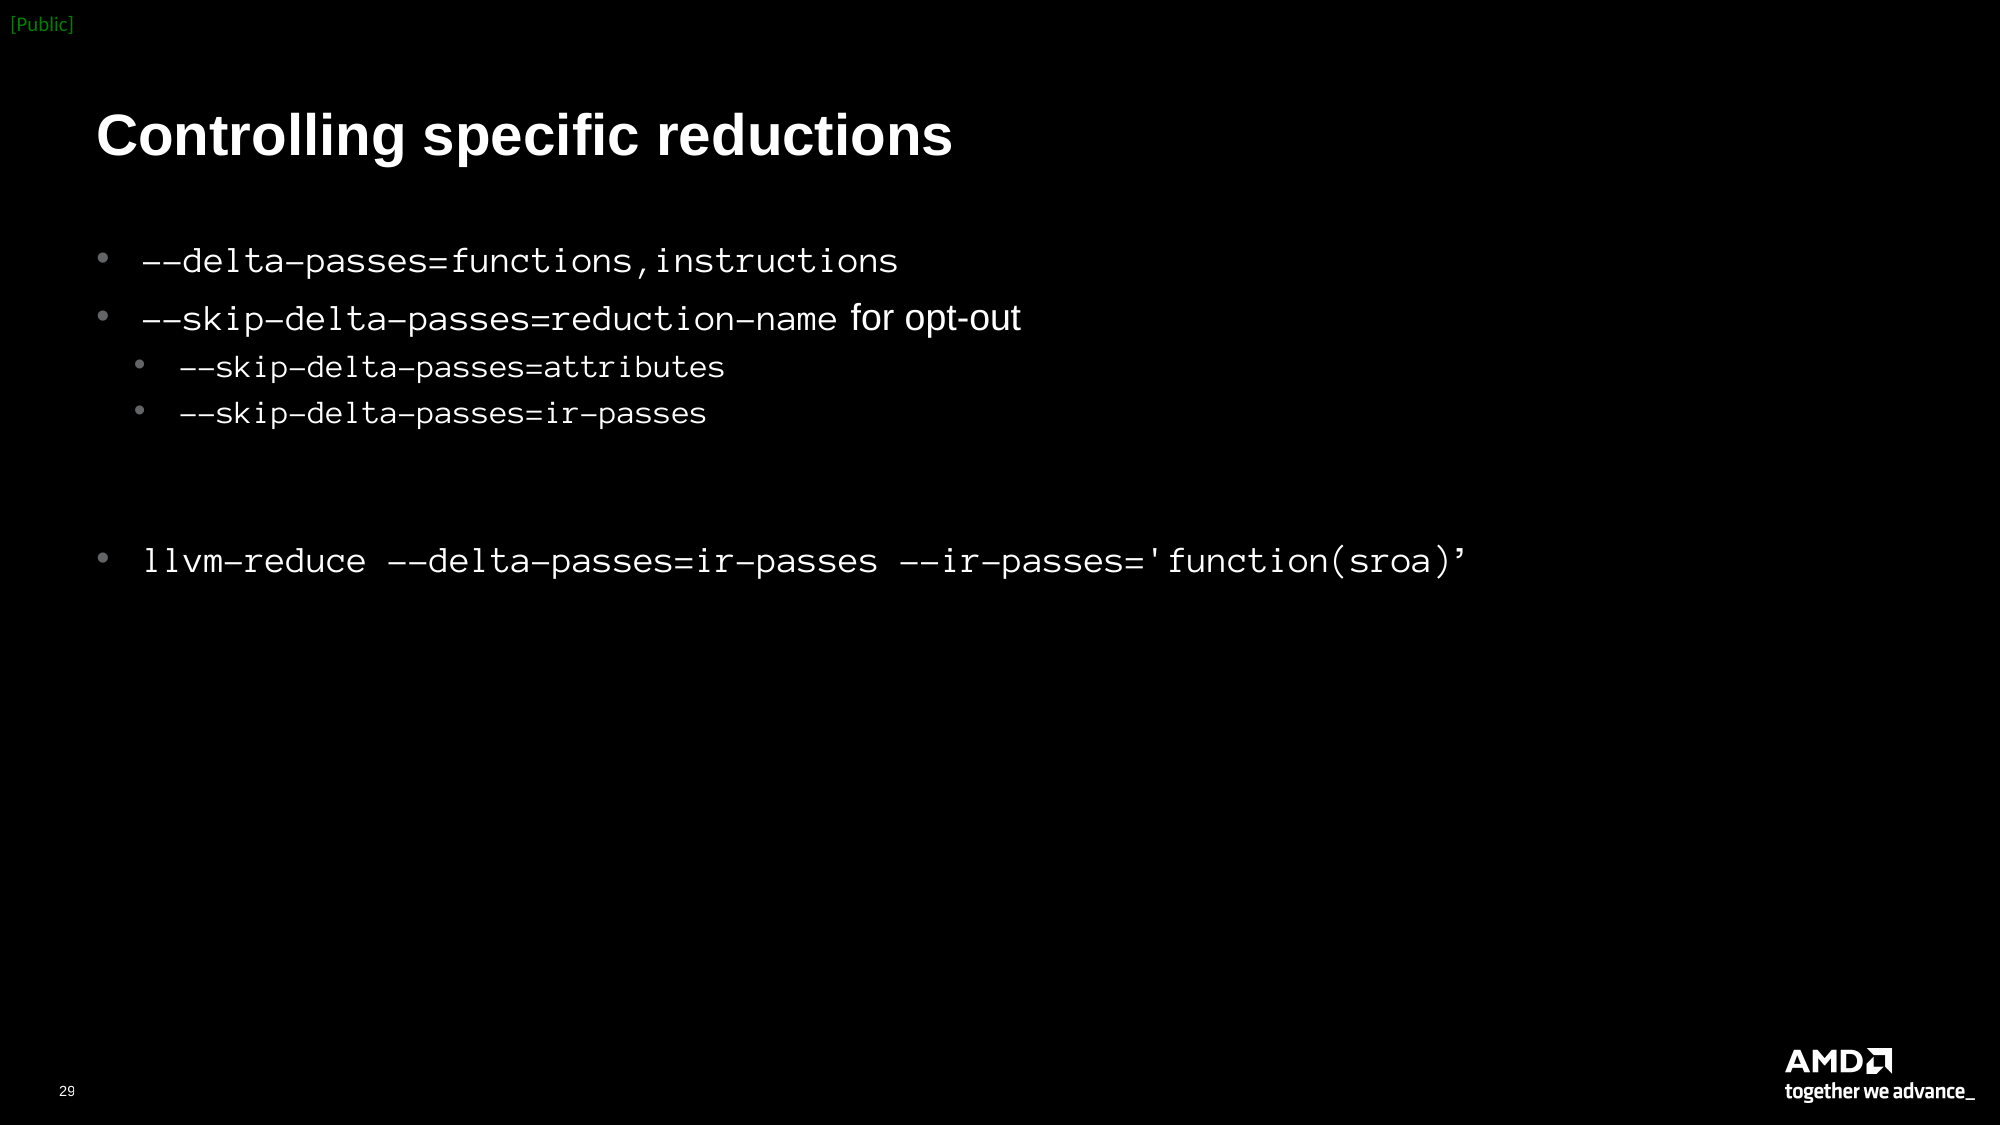

# Controlling specific reductions
--delta-passes=functions,instructions
--skip-delta-passes=reduction-name for opt-out
--skip-delta-passes=attributes
--skip-delta-passes=ir-passes

llvm-reduce --delta-passes=ir-passes --ir-passes='function(sroa)’